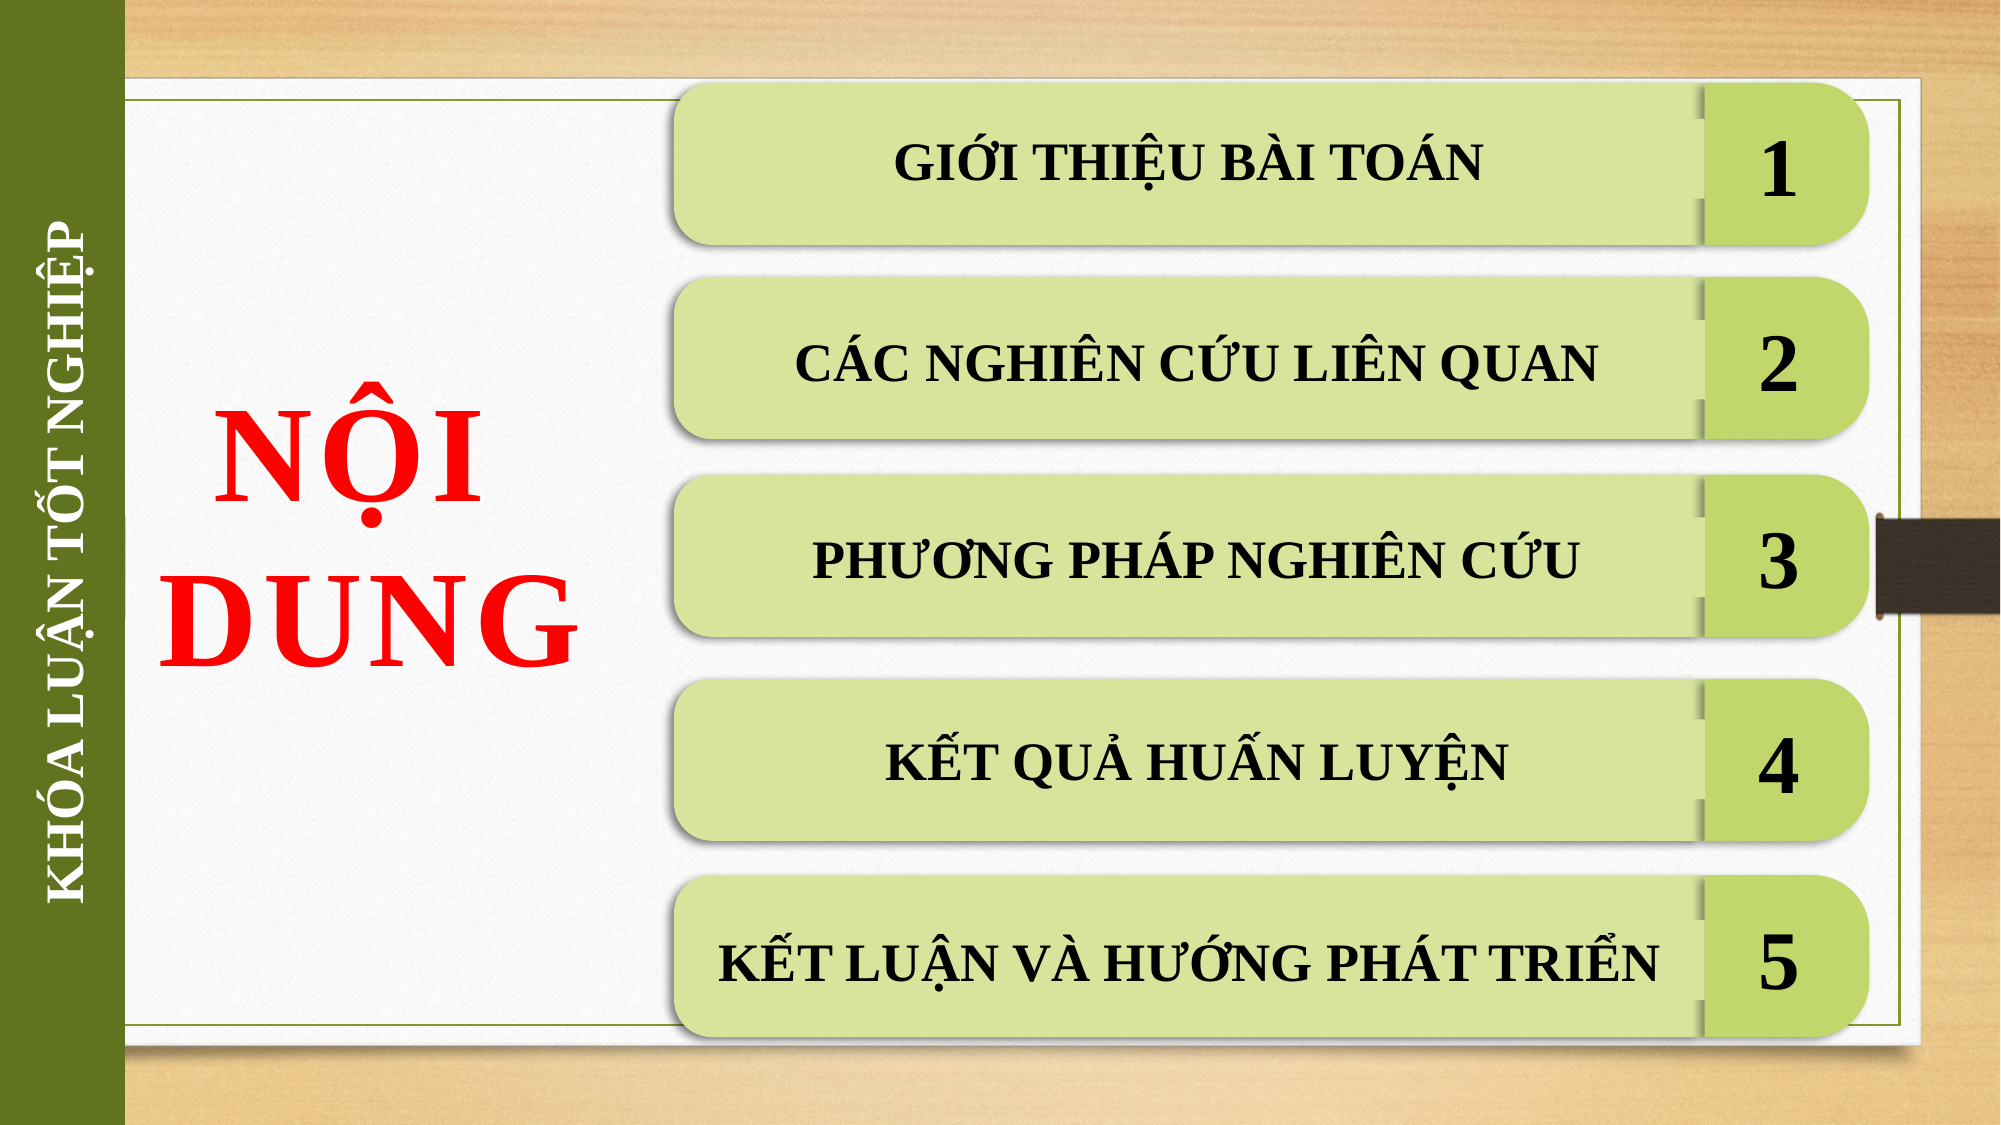

KHÓA LUẬN TỐT NGHIỆP

1
GIỚI THIỆU BÀI TOÁN

2
CÁC NGHIÊN CỨU LIÊN QUAN
NỘI
DUNG

3
PHƯƠNG PHÁP NGHIÊN CỨU

4
KẾT QUẢ HUẤN LUYỆN

5
KẾT LUẬN VÀ HƯỚNG PHÁT TRIỂN